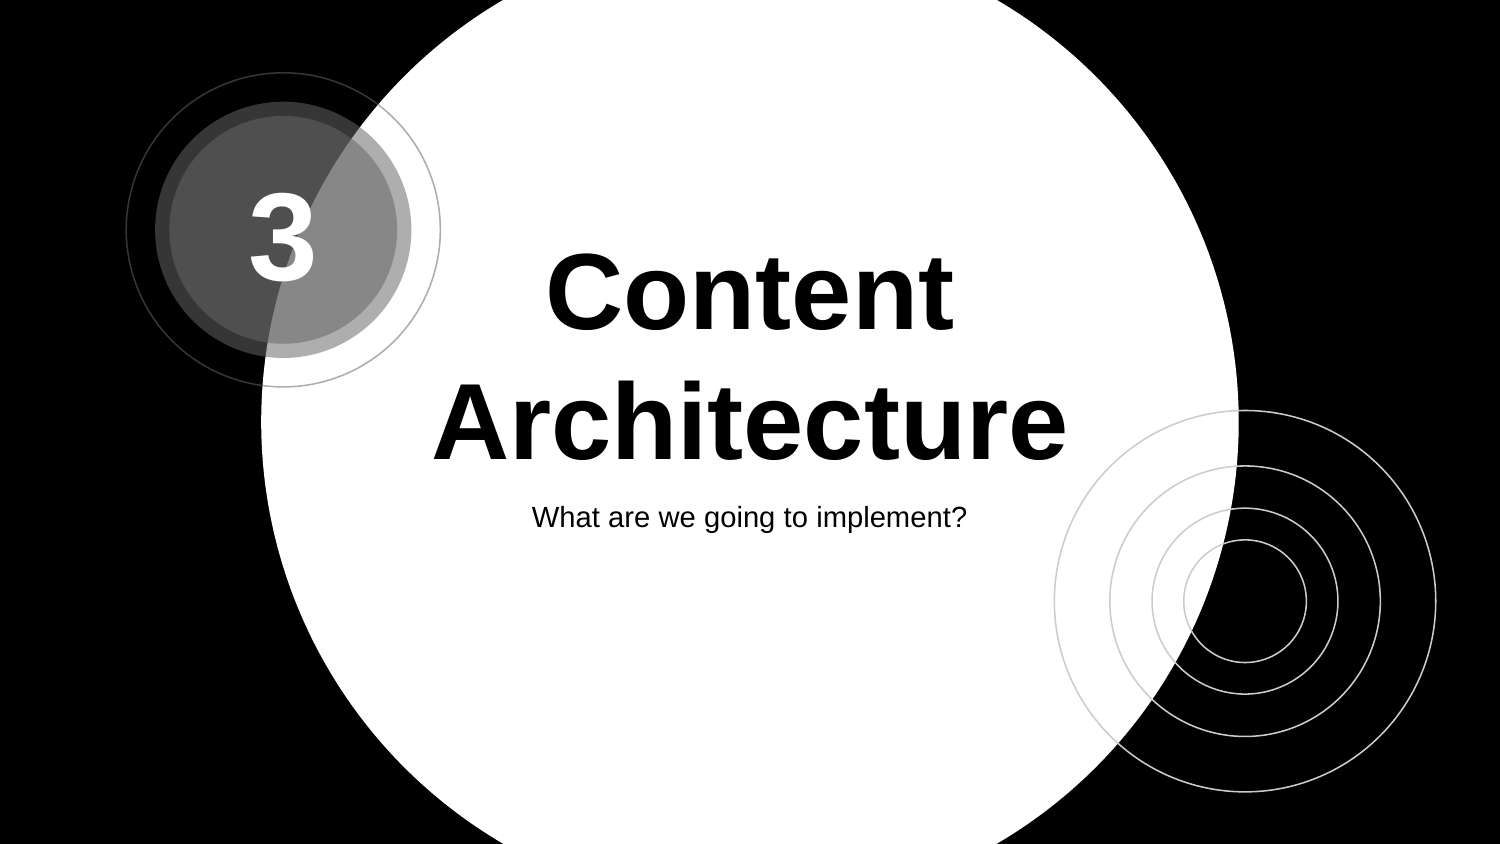

3
# Content Architecture
What are we going to implement?